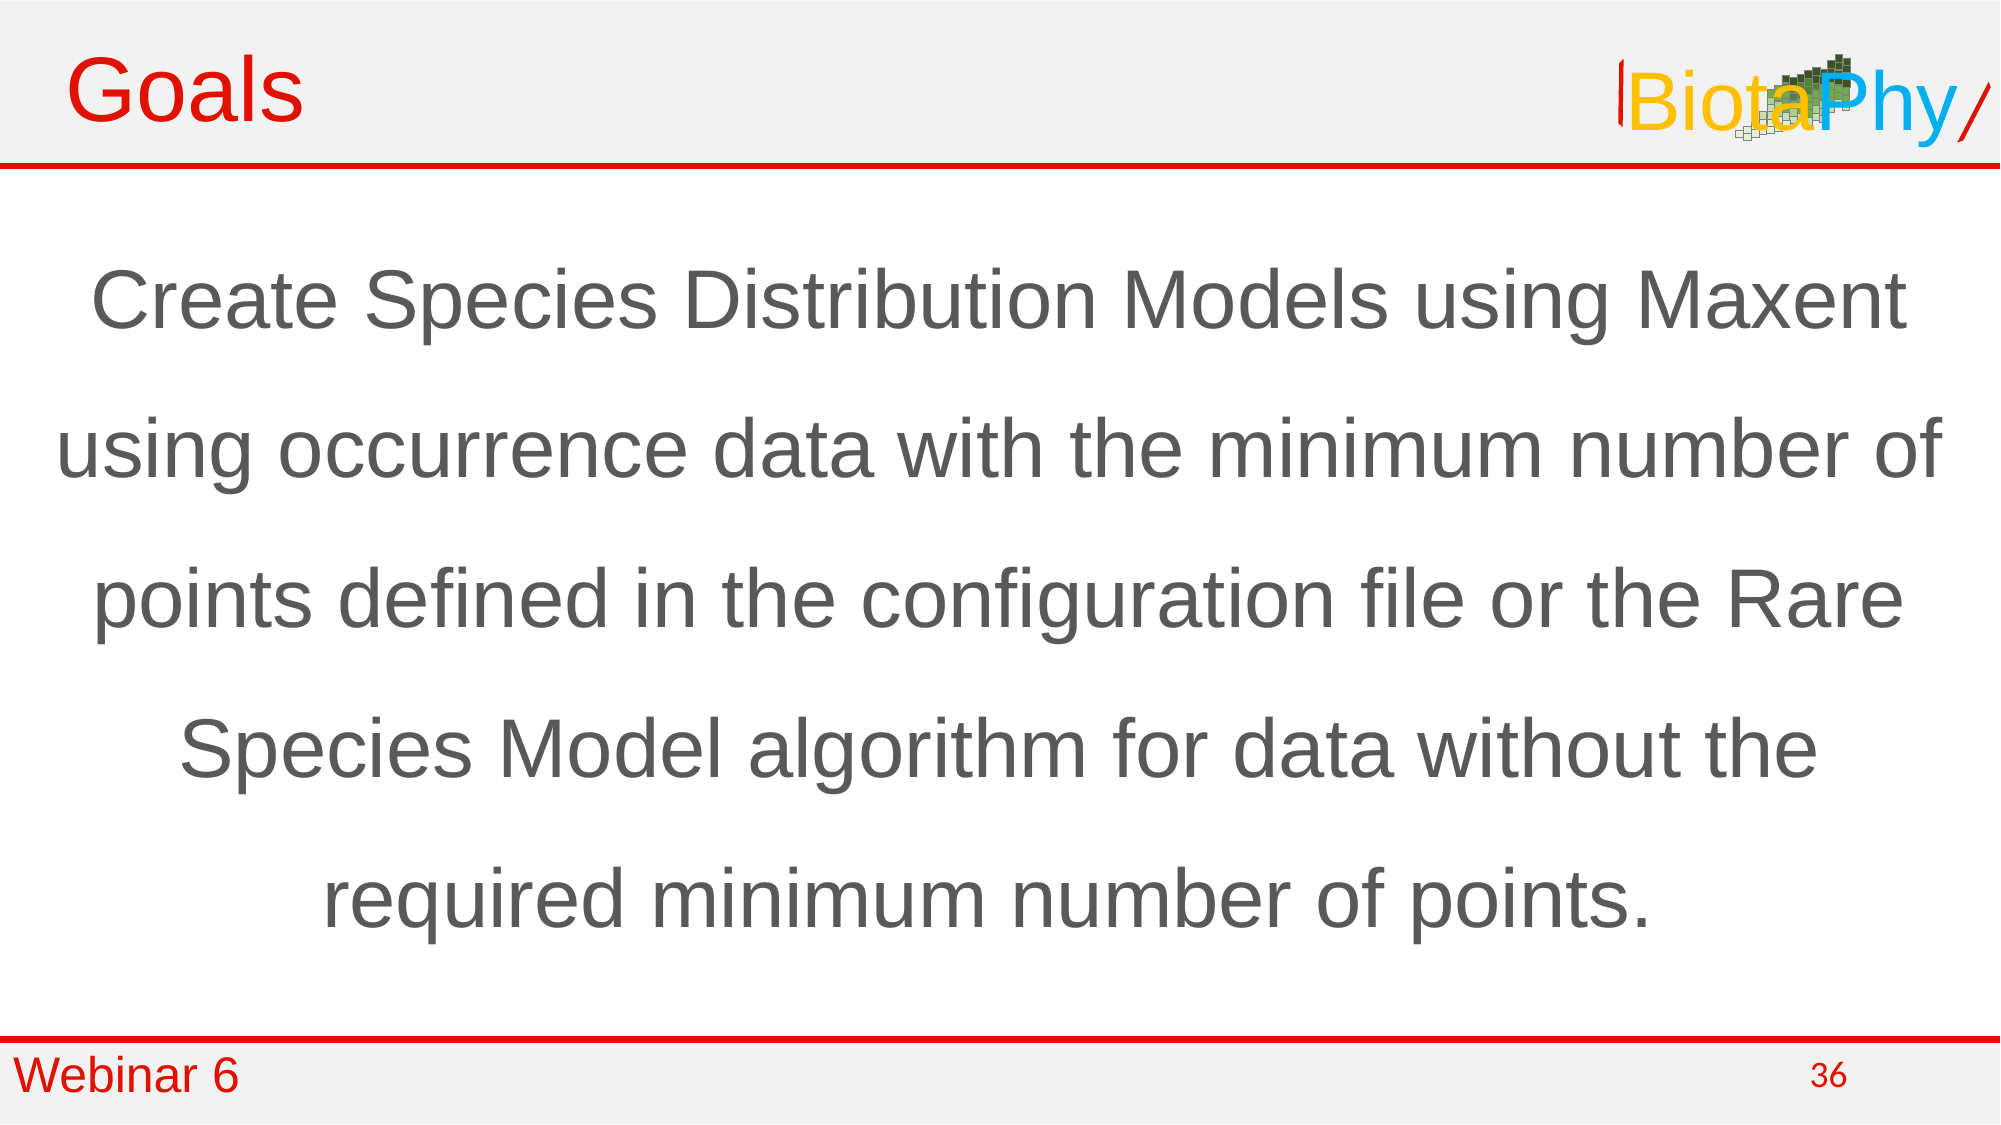

Goals
BiotaPhy

Create Species Distribution Models using Maxent using occurrence data with the minimum number of points defined in the configuration file or the Rare Species Model algorithm for data without the required minimum number of points.

Webinar 6

36